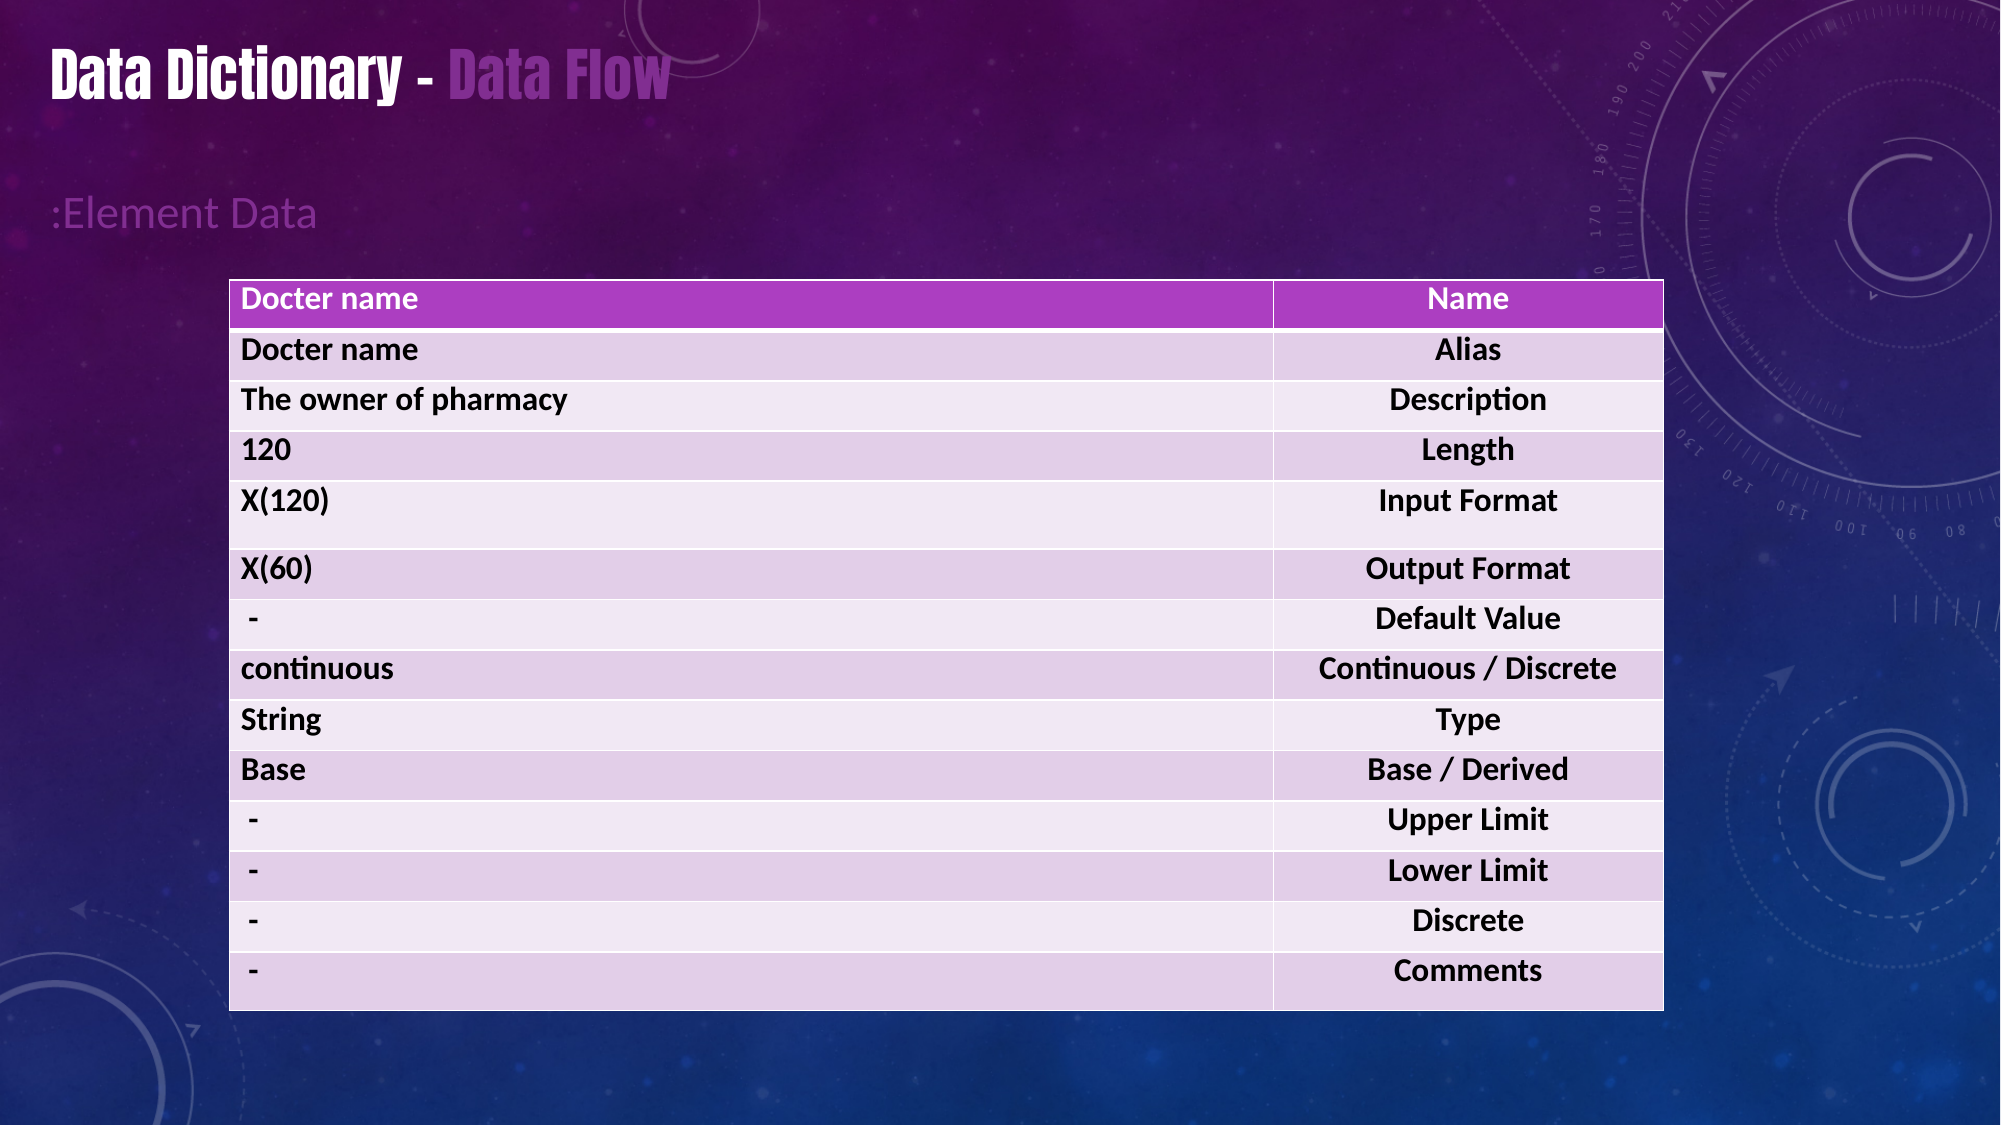

Data Dictionary – Data Flow
Element Data:
| Docter name | Name |
| --- | --- |
| Docter name | Alias |
| The owner of pharmacy | Description |
| 120 | Length |
| X(120) | Input Format |
| X(60) | Output Format |
| - | Default Value |
| continuous | Continuous / Discrete |
| String | Type |
| Base | Base / Derived |
| - | Upper Limit |
| - | Lower Limit |
| - | Discrete |
| - | Comments |